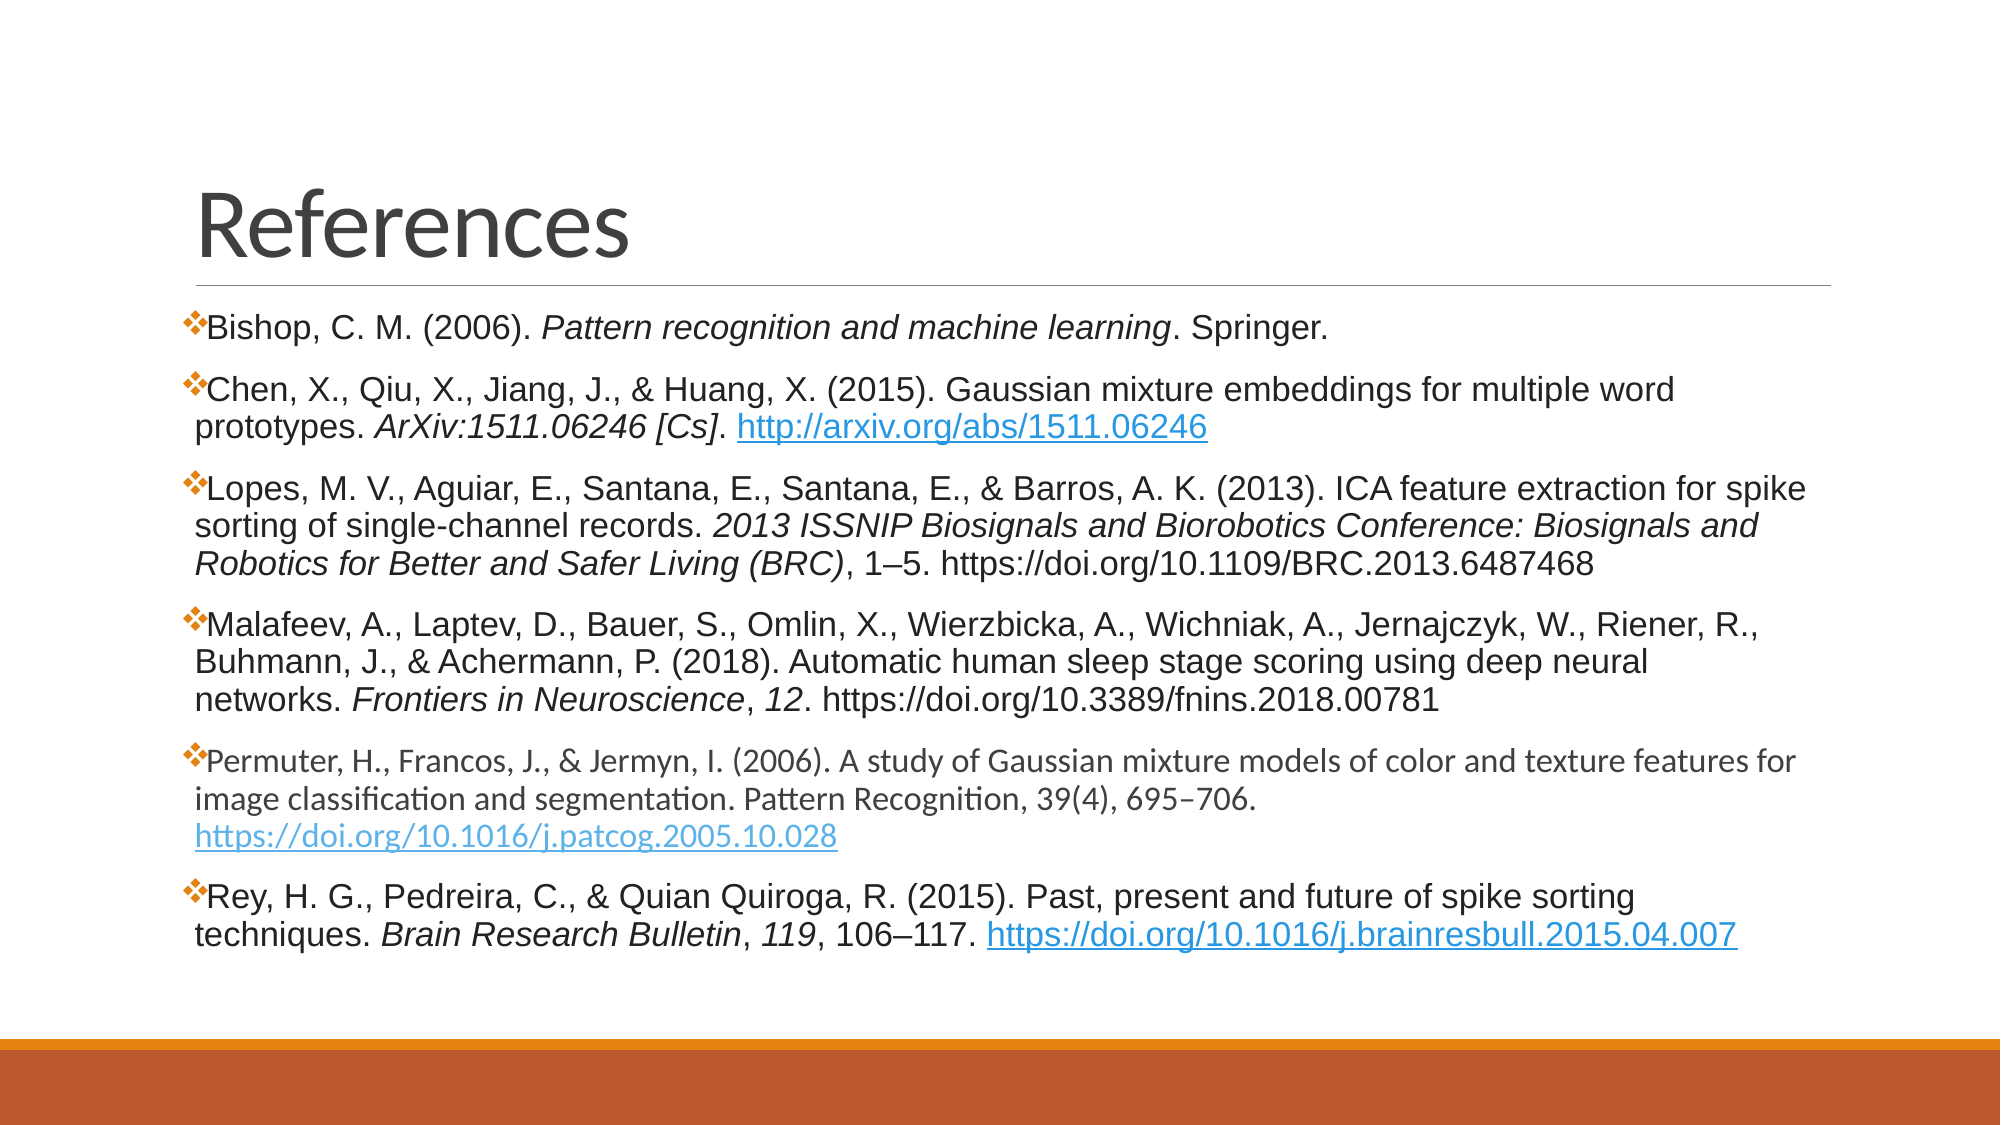

# References
Bishop, C. M. (2006). Pattern recognition and machine learning. Springer.
Chen, X., Qiu, X., Jiang, J., & Huang, X. (2015). Gaussian mixture embeddings for multiple word prototypes. ArXiv:1511.06246 [Cs]. http://arxiv.org/abs/1511.06246
Lopes, M. V., Aguiar, E., Santana, E., Santana, E., & Barros, A. K. (2013). ICA feature extraction for spike sorting of single-channel records. 2013 ISSNIP Biosignals and Biorobotics Conference: Biosignals and Robotics for Better and Safer Living (BRC), 1–5. https://doi.org/10.1109/BRC.2013.6487468
Malafeev, A., Laptev, D., Bauer, S., Omlin, X., Wierzbicka, A., Wichniak, A., Jernajczyk, W., Riener, R., Buhmann, J., & Achermann, P. (2018). Automatic human sleep stage scoring using deep neural networks. Frontiers in Neuroscience, 12. https://doi.org/10.3389/fnins.2018.00781
Permuter, H., Francos, J., & Jermyn, I. (2006). A study of Gaussian mixture models of color and texture features for image classification and segmentation. Pattern Recognition, 39(4), 695–706. https://doi.org/10.1016/j.patcog.2005.10.028
Rey, H. G., Pedreira, C., & Quian Quiroga, R. (2015). Past, present and future of spike sorting techniques. Brain Research Bulletin, 119, 106–117. https://doi.org/10.1016/j.brainresbull.2015.04.007